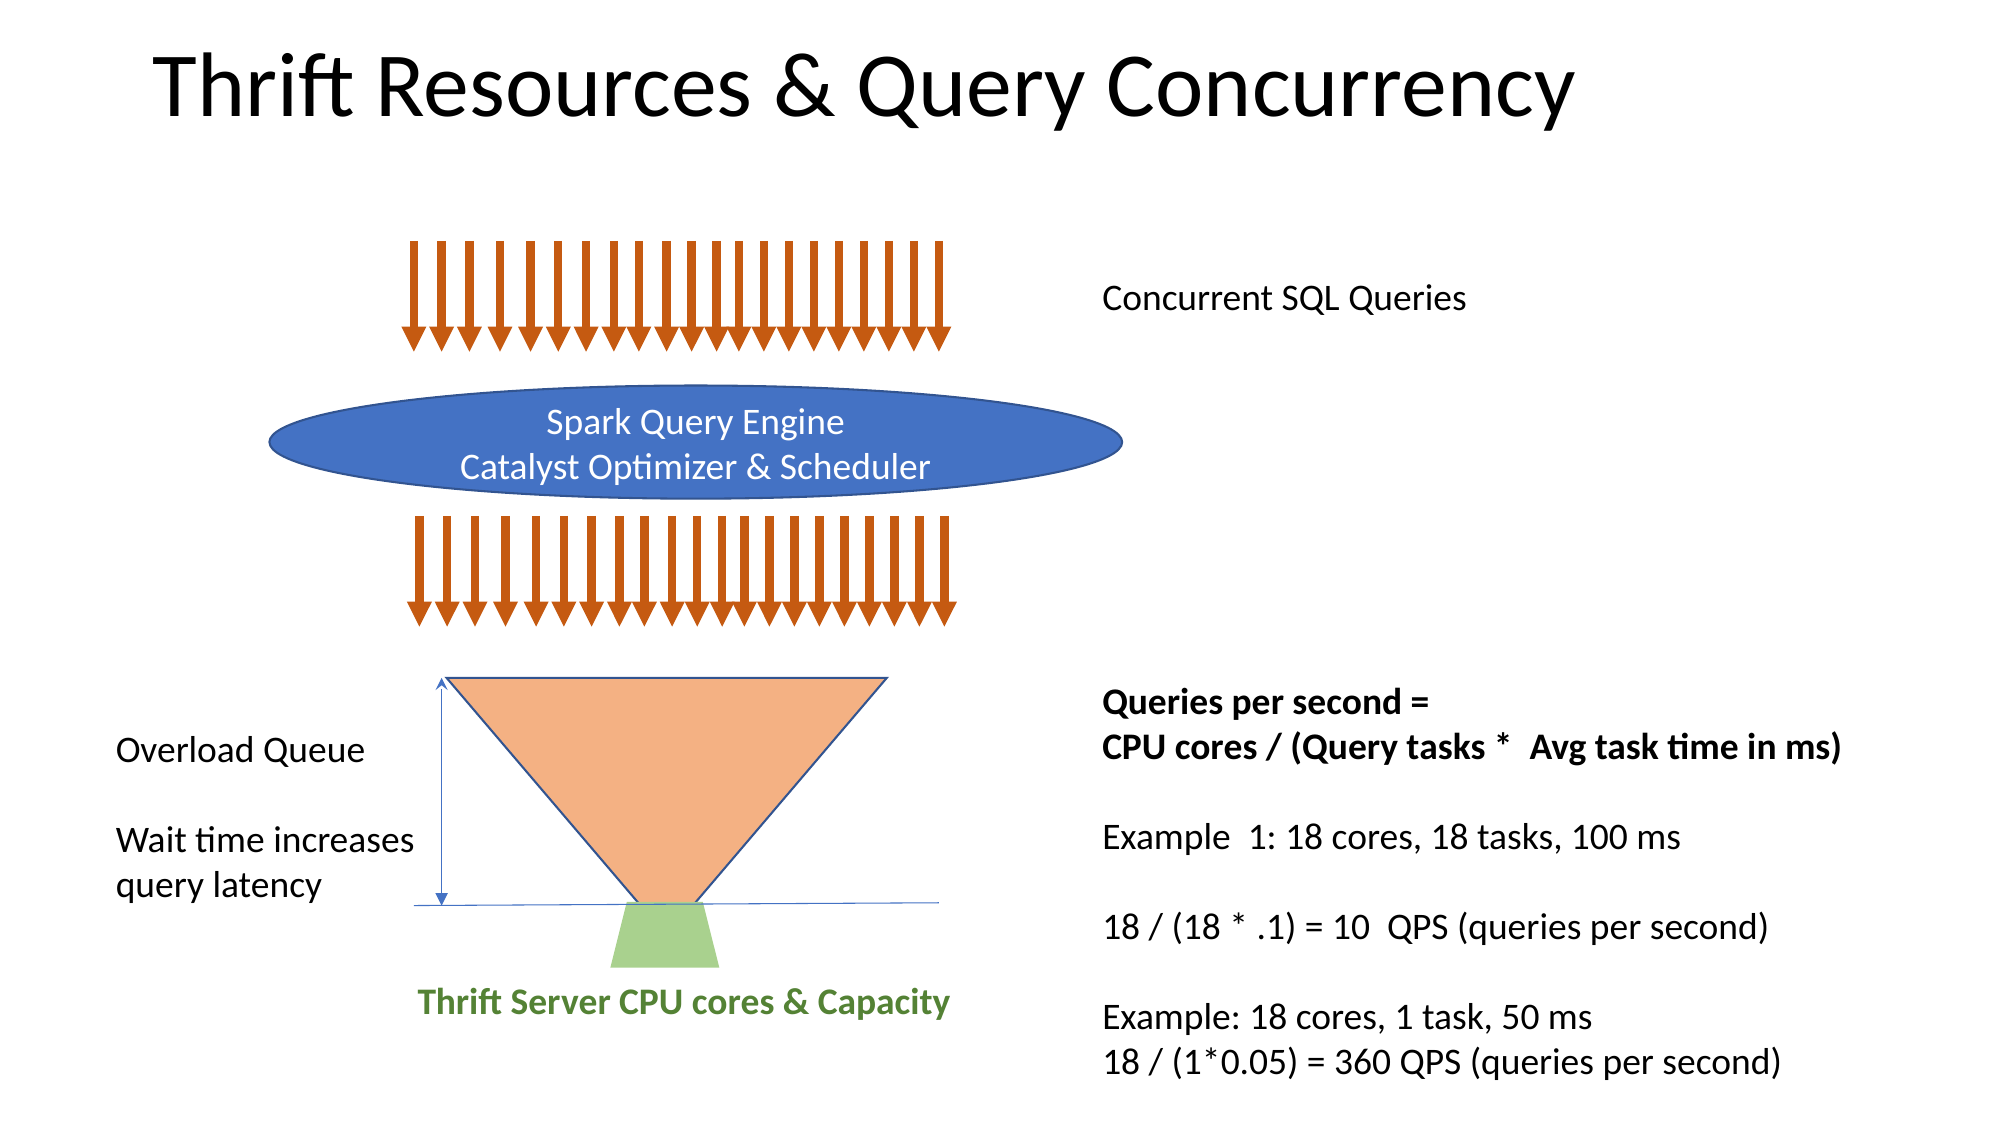

# Thrift Resources & Query Concurrency
Concurrent SQL Queries
Spark Query Engine
Catalyst Optimizer & Scheduler
Queries per second =
CPU cores / (Query tasks *  Avg task time in ms)

Example  1: 18 cores, 18 tasks, 100 ms

18 / (18 * .1) = 10  QPS (queries per second)

Example: 18 cores, 1 task, 50 ms
18 / (1*0.05) = 360 QPS (queries per second)

Overload Queue

Wait time increases query latency
Thrift Server CPU cores & Capacity